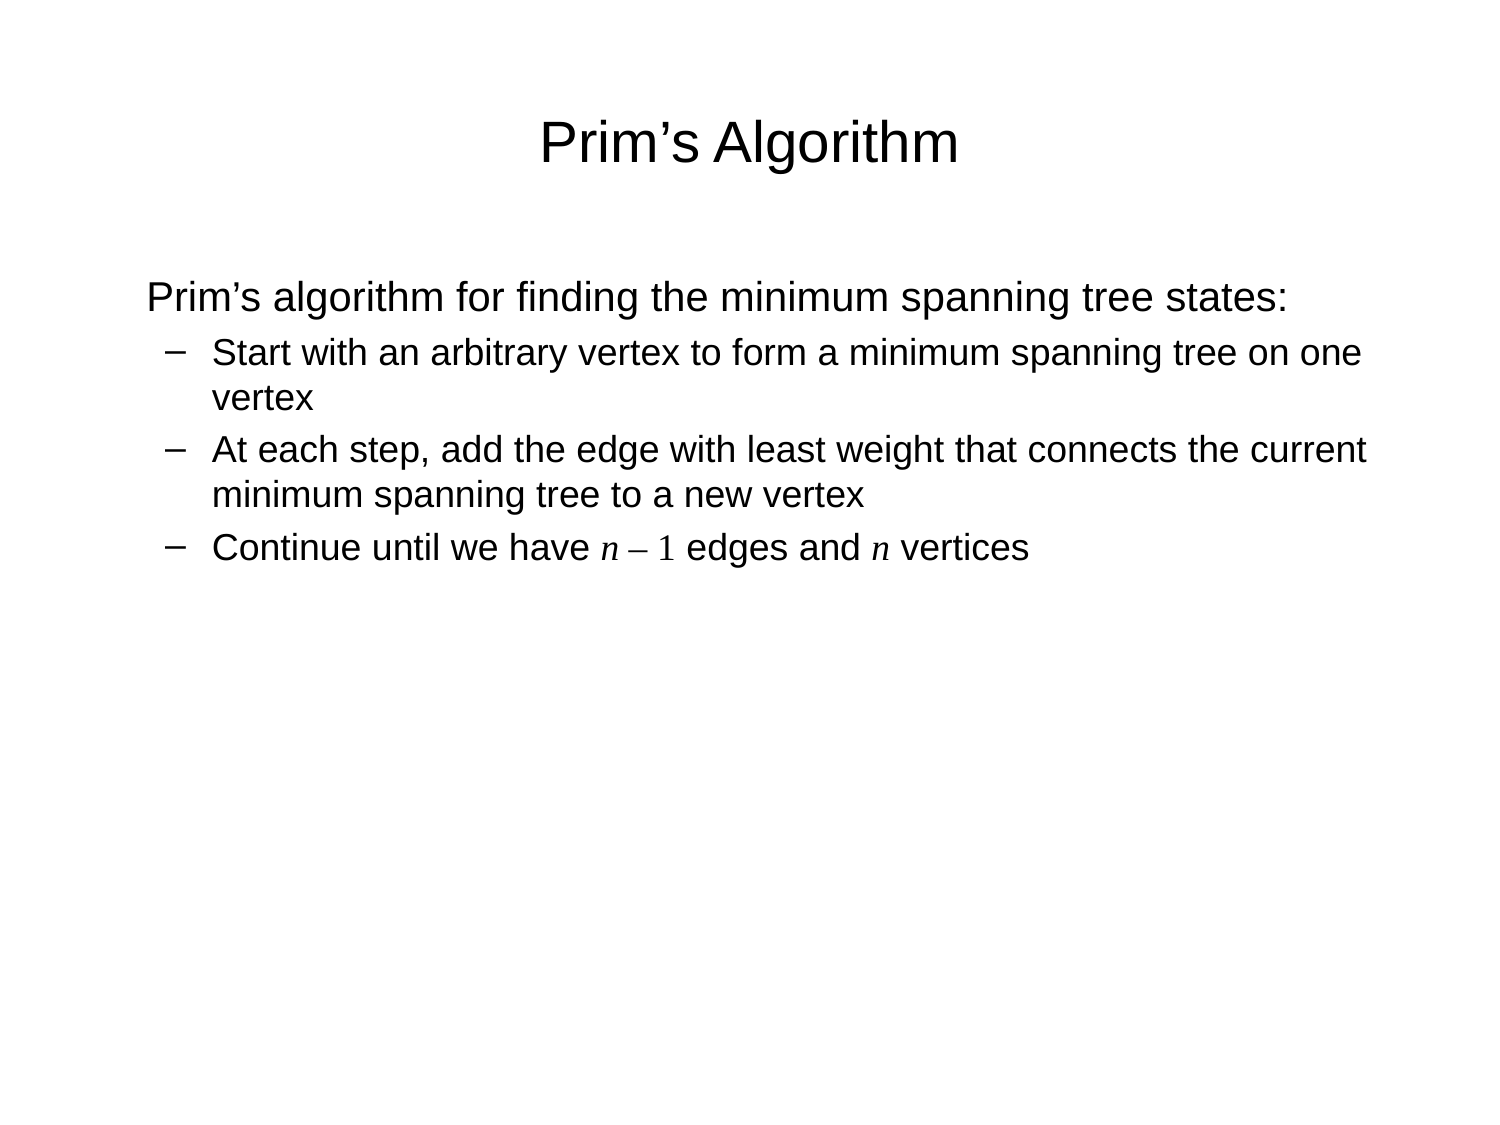

# Prim’s Algorithm
	Prim’s algorithm for finding the minimum spanning tree states:
Start with an arbitrary vertex to form a minimum spanning tree on one vertex
At each step, add the edge with least weight that connects the current minimum spanning tree to a new vertex
Continue until we have n – 1 edges and n vertices